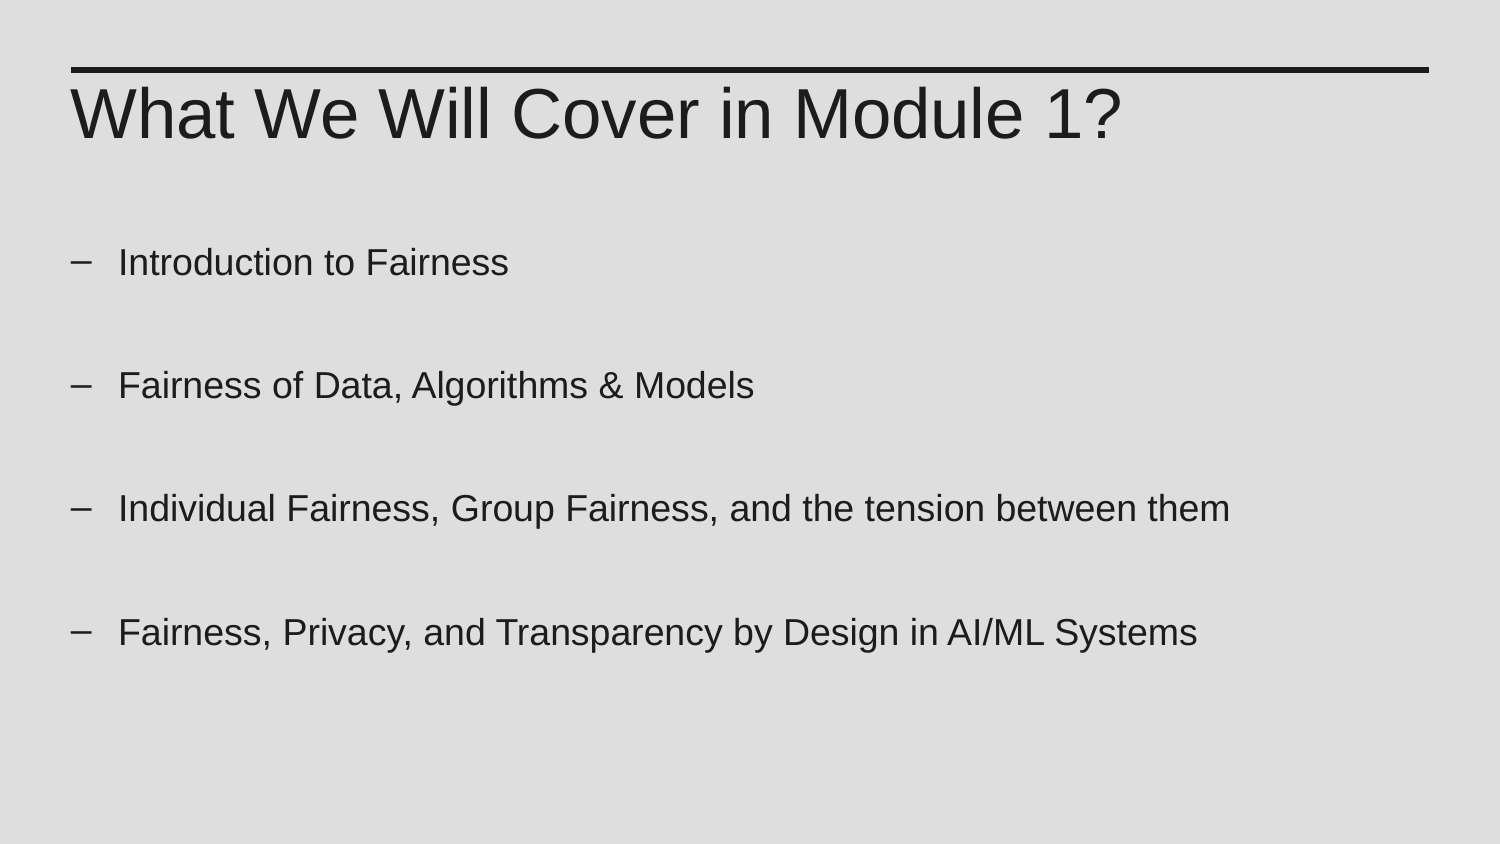

What We Will Cover in Module 1?
Introduction to Fairness

Fairness of Data, Algorithms & Models

Individual Fairness, Group Fairness, and the tension between them

Fairness, Privacy, and Transparency by Design in AI/ML Systems